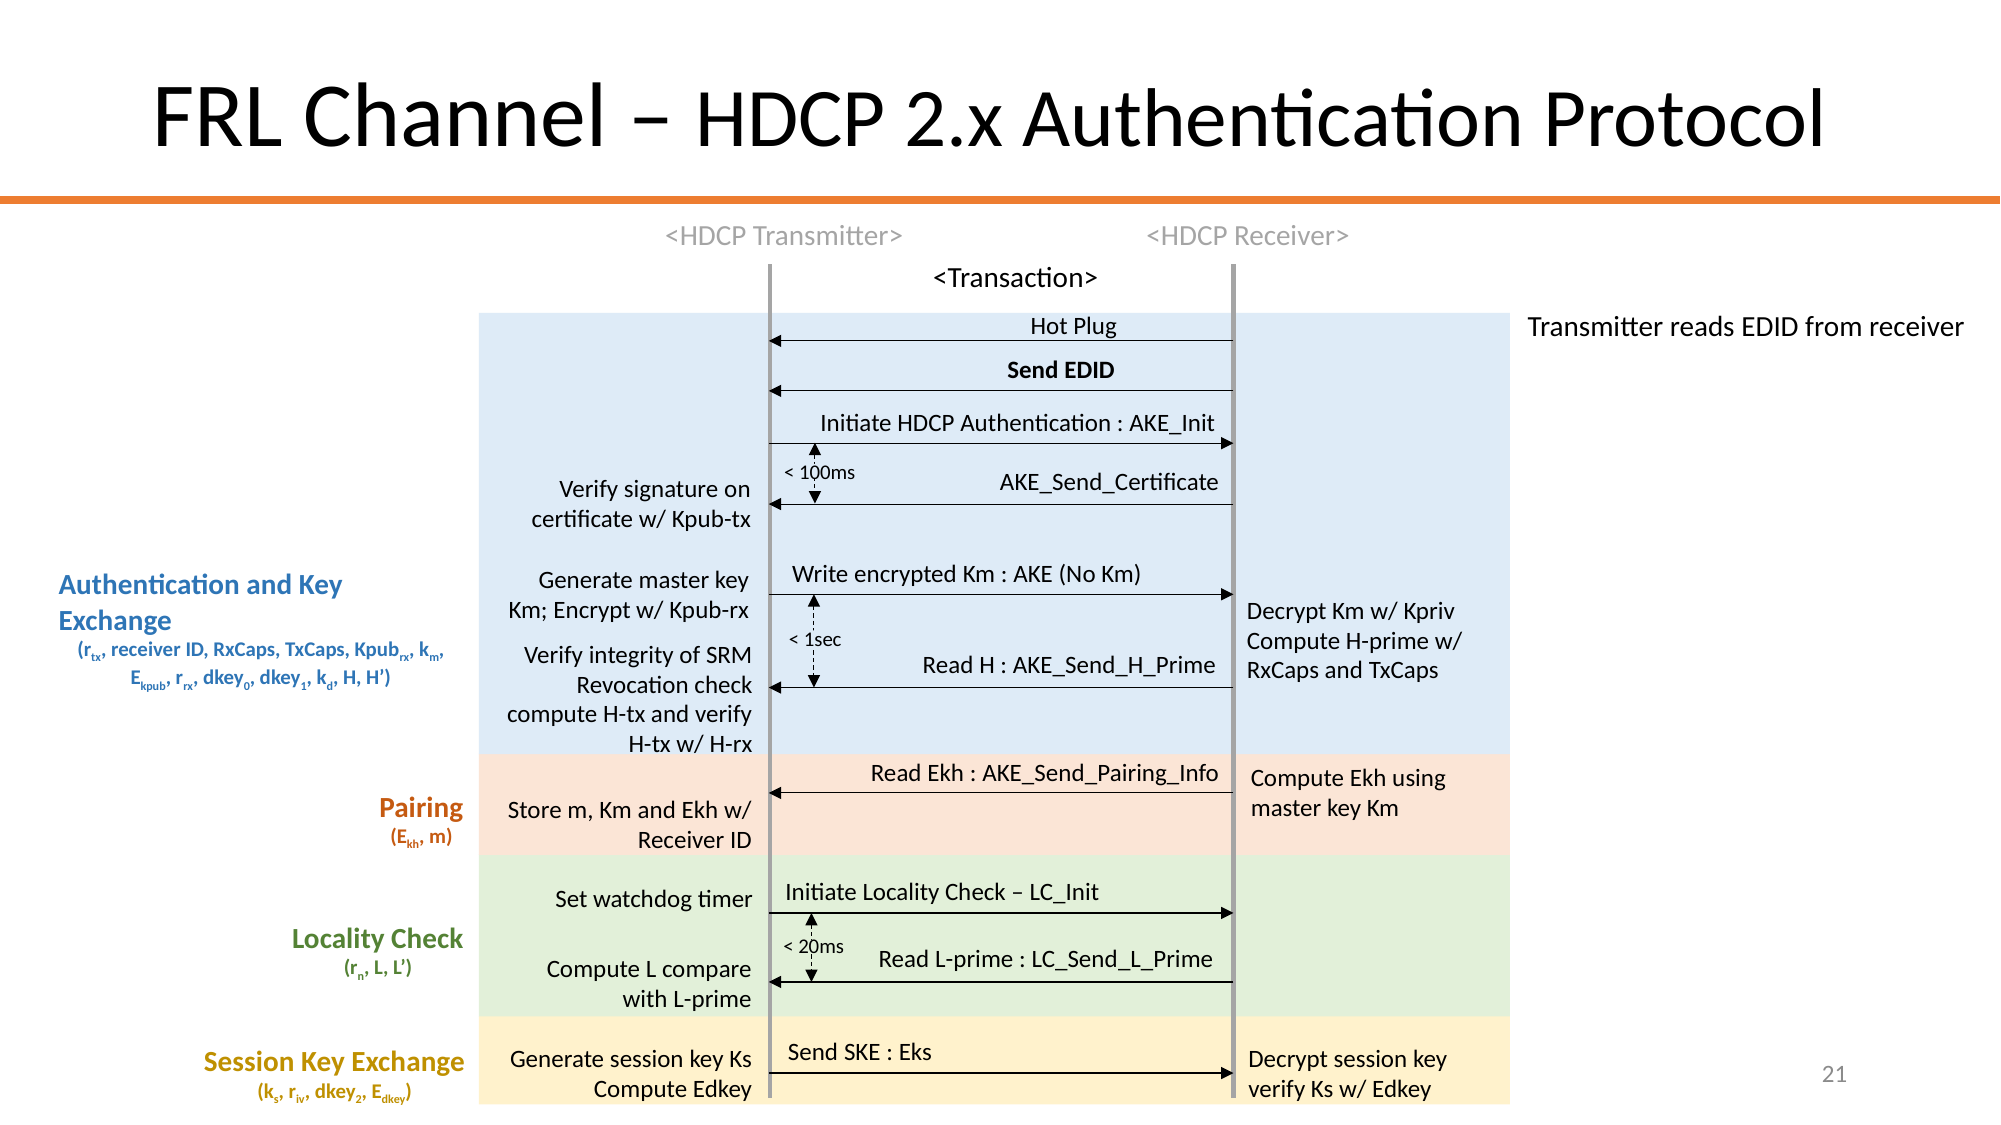

# FRL Channel – HDCP 2.x Authentication Protocol
<HDCP Transmitter>
<HDCP Receiver>
<Transaction>
Hot Plug
Initiate HDCP Authentication : AKE_Init
< 100ms
AKE_Send_Certificate

Verify signature on certificate w/ Kpub-tx
Write encrypted Km : AKE (No Km)
Generate master key Km; Encrypt w/ Kpub-rx
Decrypt Km w/ Kpriv Compute H-prime w/ RxCaps and TxCaps
< 1sec

Verify integrity of SRM Revocation check compute H-tx and verify H-tx w/ H-rx
Read H : AKE_Send_H_Prime
Read Ekh : AKE_Send_Pairing_Info
Compute Ekh using master key Km
Store m, Km and Ekh w/ Receiver ID
Initiate Locality Check – LC_Init
Set watchdog timer
< 20ms
Read L-prime : LC_Send_L_Prime

Compute L compare with L-prime
Send SKE : Eks
Generate session key Ks Compute Edkey
Decrypt session key verify Ks w/ Edkey
Transmitter reads EDID from receiver

Send EDID
Authentication and Key Exchange
(rtx, receiver ID, RxCaps, TxCaps, Kpubrx, km, Ekpub, rrx, dkey0, dkey1, kd, H, H’)

Pairing
(Ekh, m)

Locality Check
(rn, L, L’)

Session Key Exchange
(ks, riv, dkey2, Edkey)
21